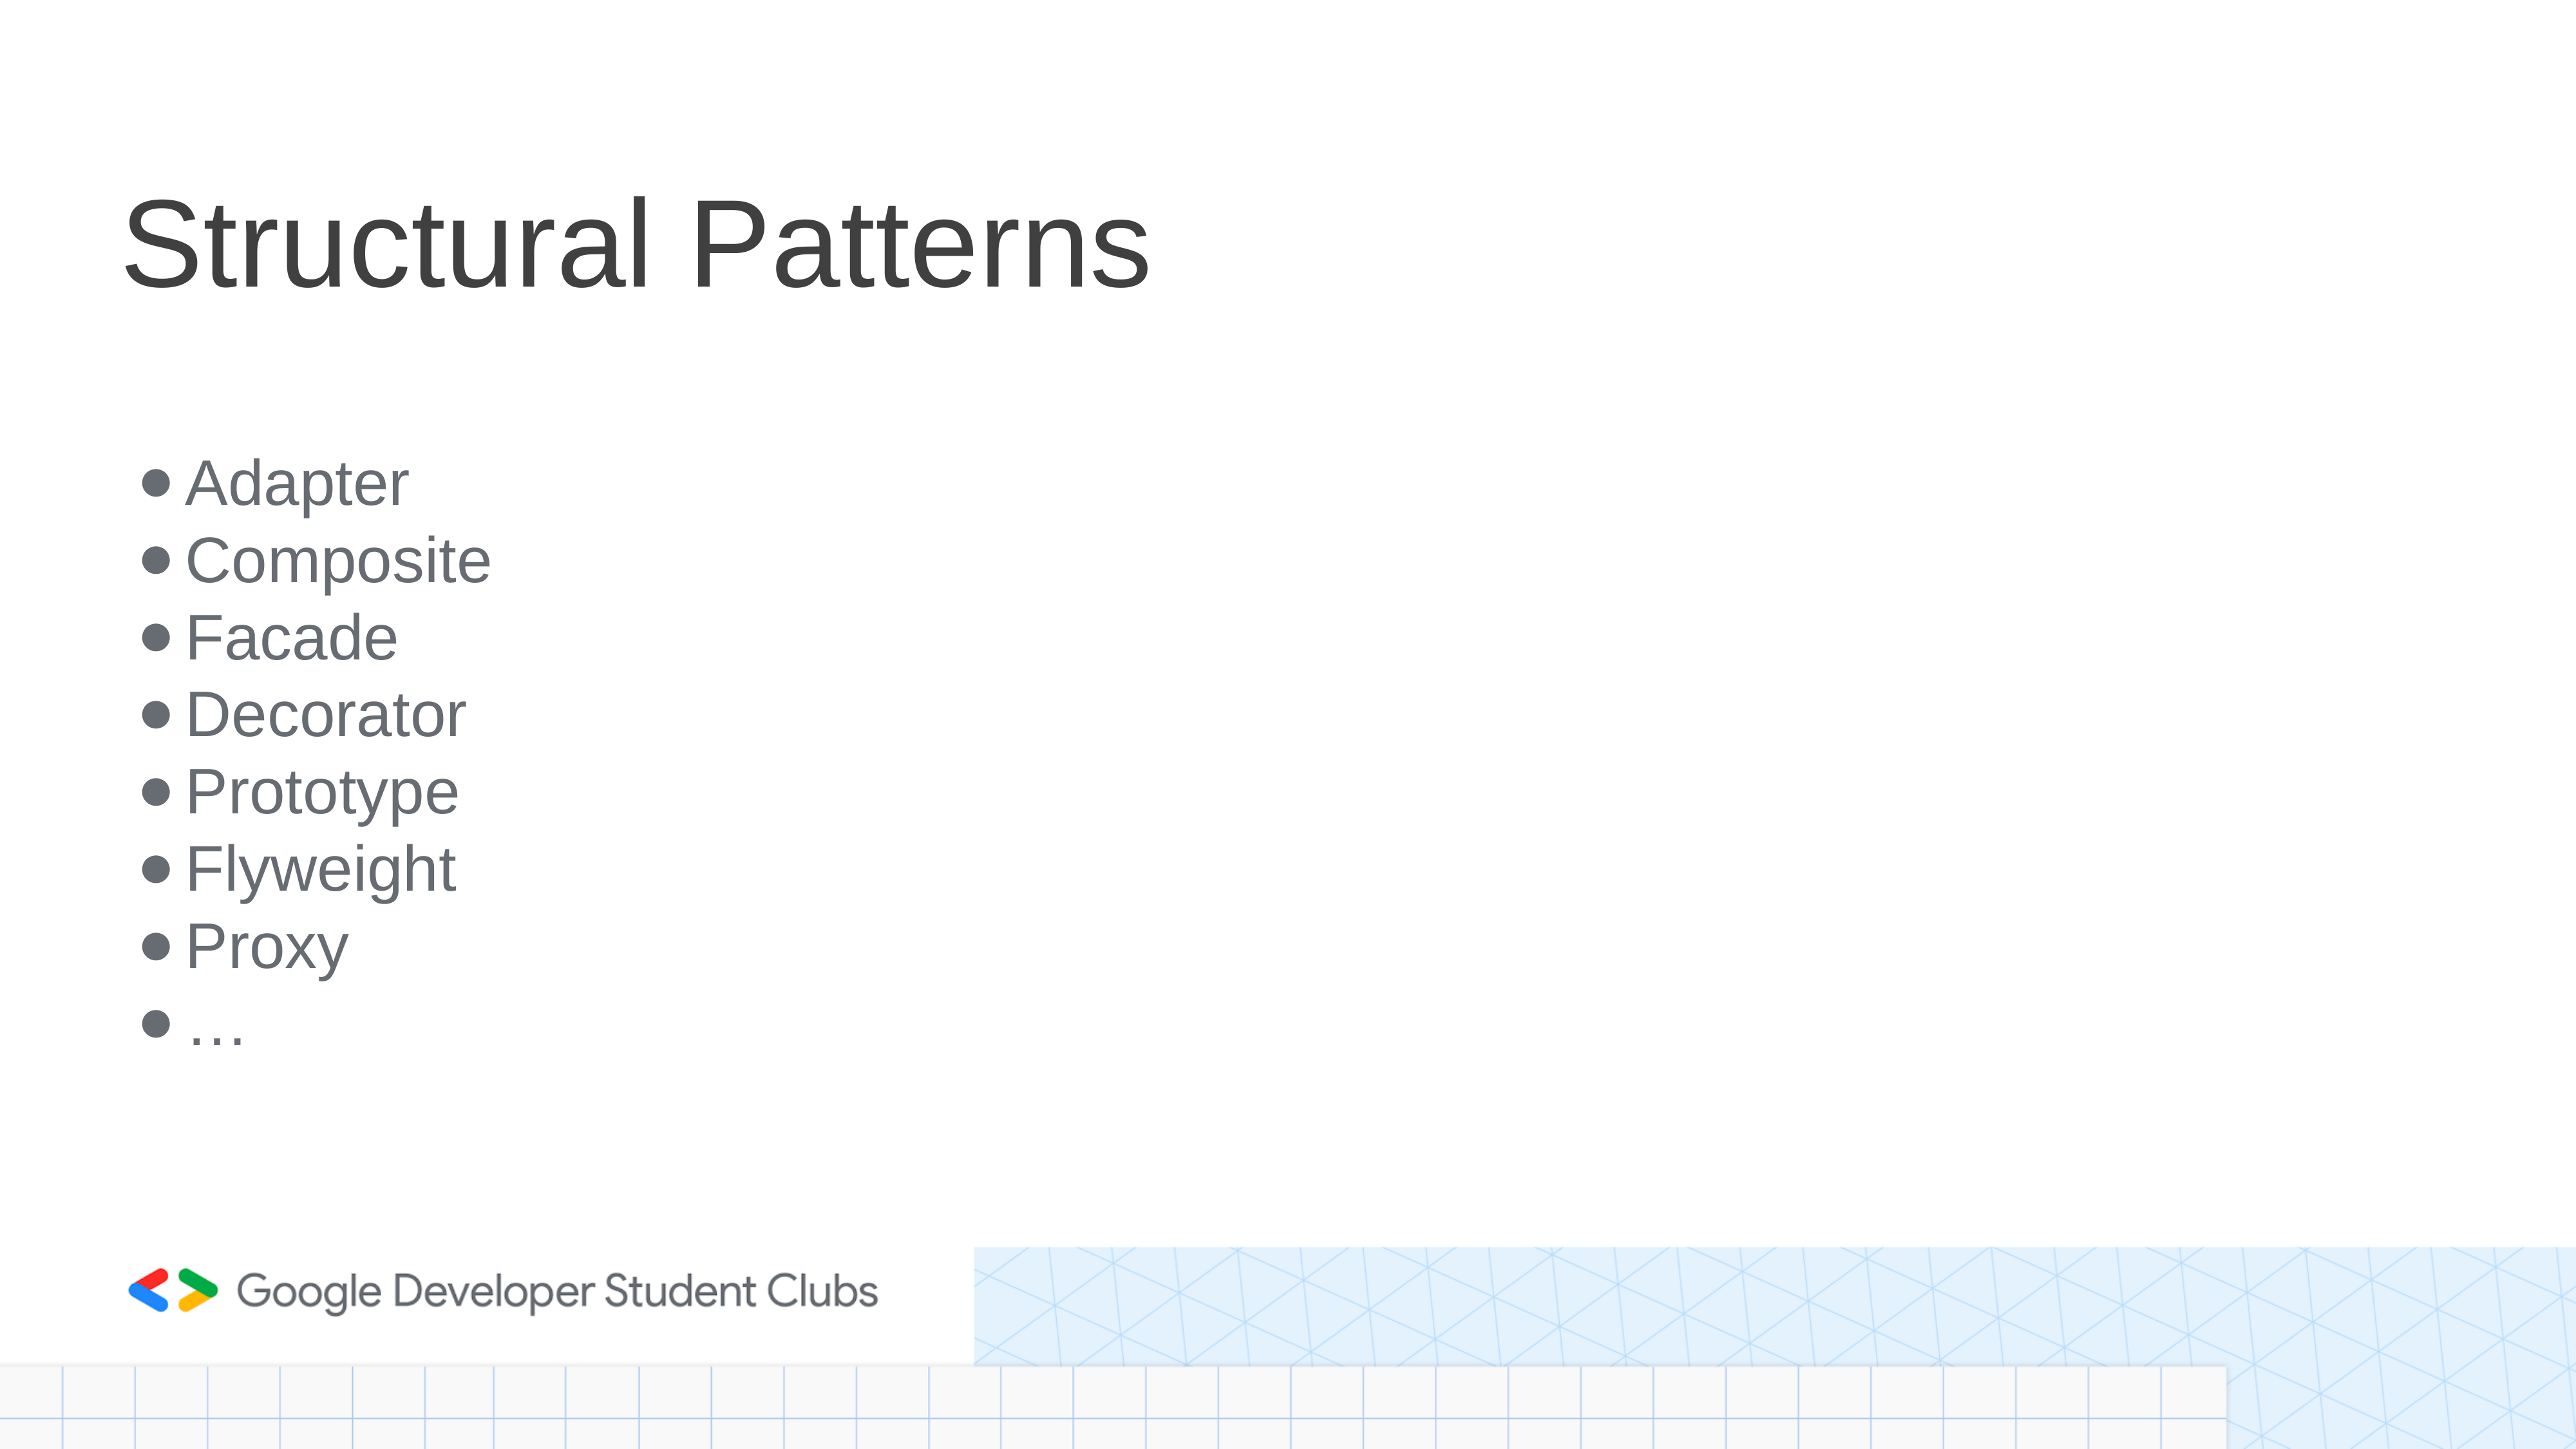

# Structural Patterns

Adapter
Composite
Facade
Decorator
Prototype
Flyweight
Proxy
…